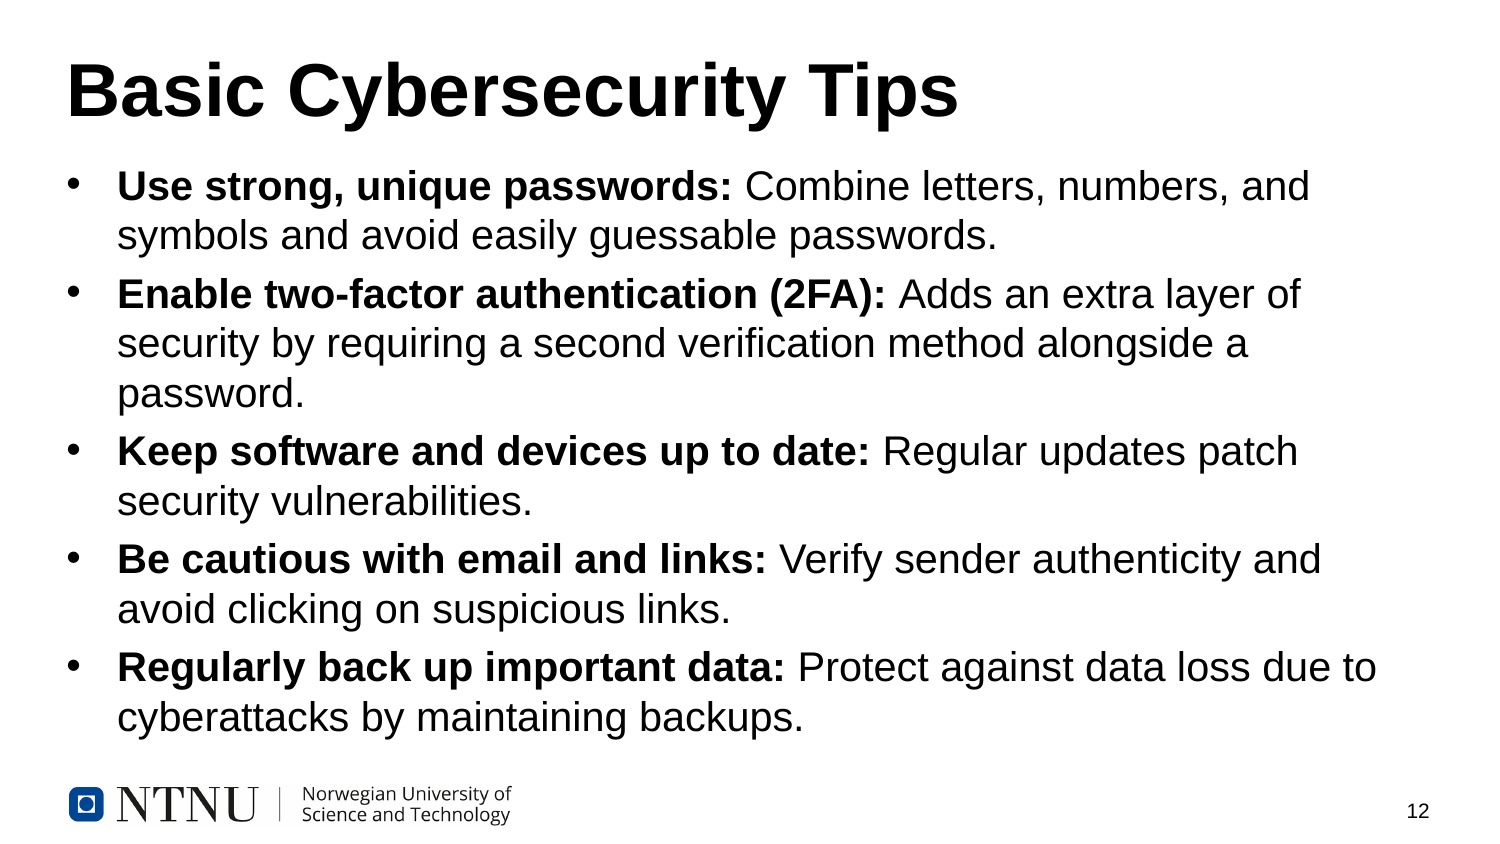

# Basic Cybersecurity Tips
Use strong, unique passwords: Combine letters, numbers, and symbols and avoid easily guessable passwords.
Enable two-factor authentication (2FA): Adds an extra layer of security by requiring a second verification method alongside a password.
Keep software and devices up to date: Regular updates patch security vulnerabilities.
Be cautious with email and links: Verify sender authenticity and avoid clicking on suspicious links.
Regularly back up important data: Protect against data loss due to cyberattacks by maintaining backups.